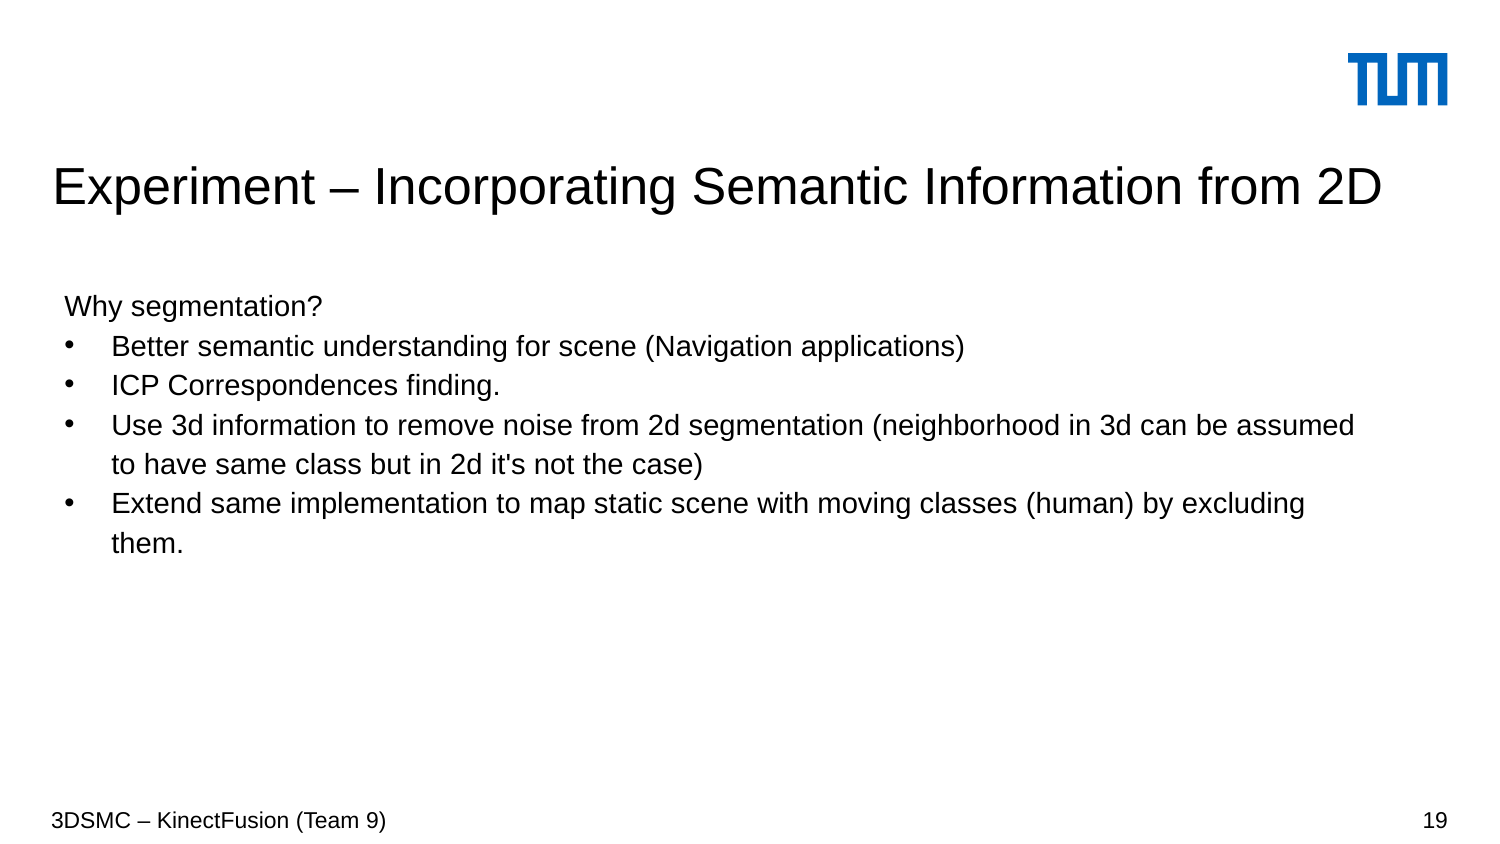

# Experiment – Incorporating Semantic Information from 2D
Why segmentation?
Better semantic understanding for scene (Navigation applications)
ICP Correspondences finding.
Use 3d information to remove noise from 2d segmentation (neighborhood in 3d can be assumed to have same class but in 2d it's not the case)
Extend same implementation to map static scene with moving classes (human) by excluding them.
3DSMC – KinectFusion (Team 9)
19